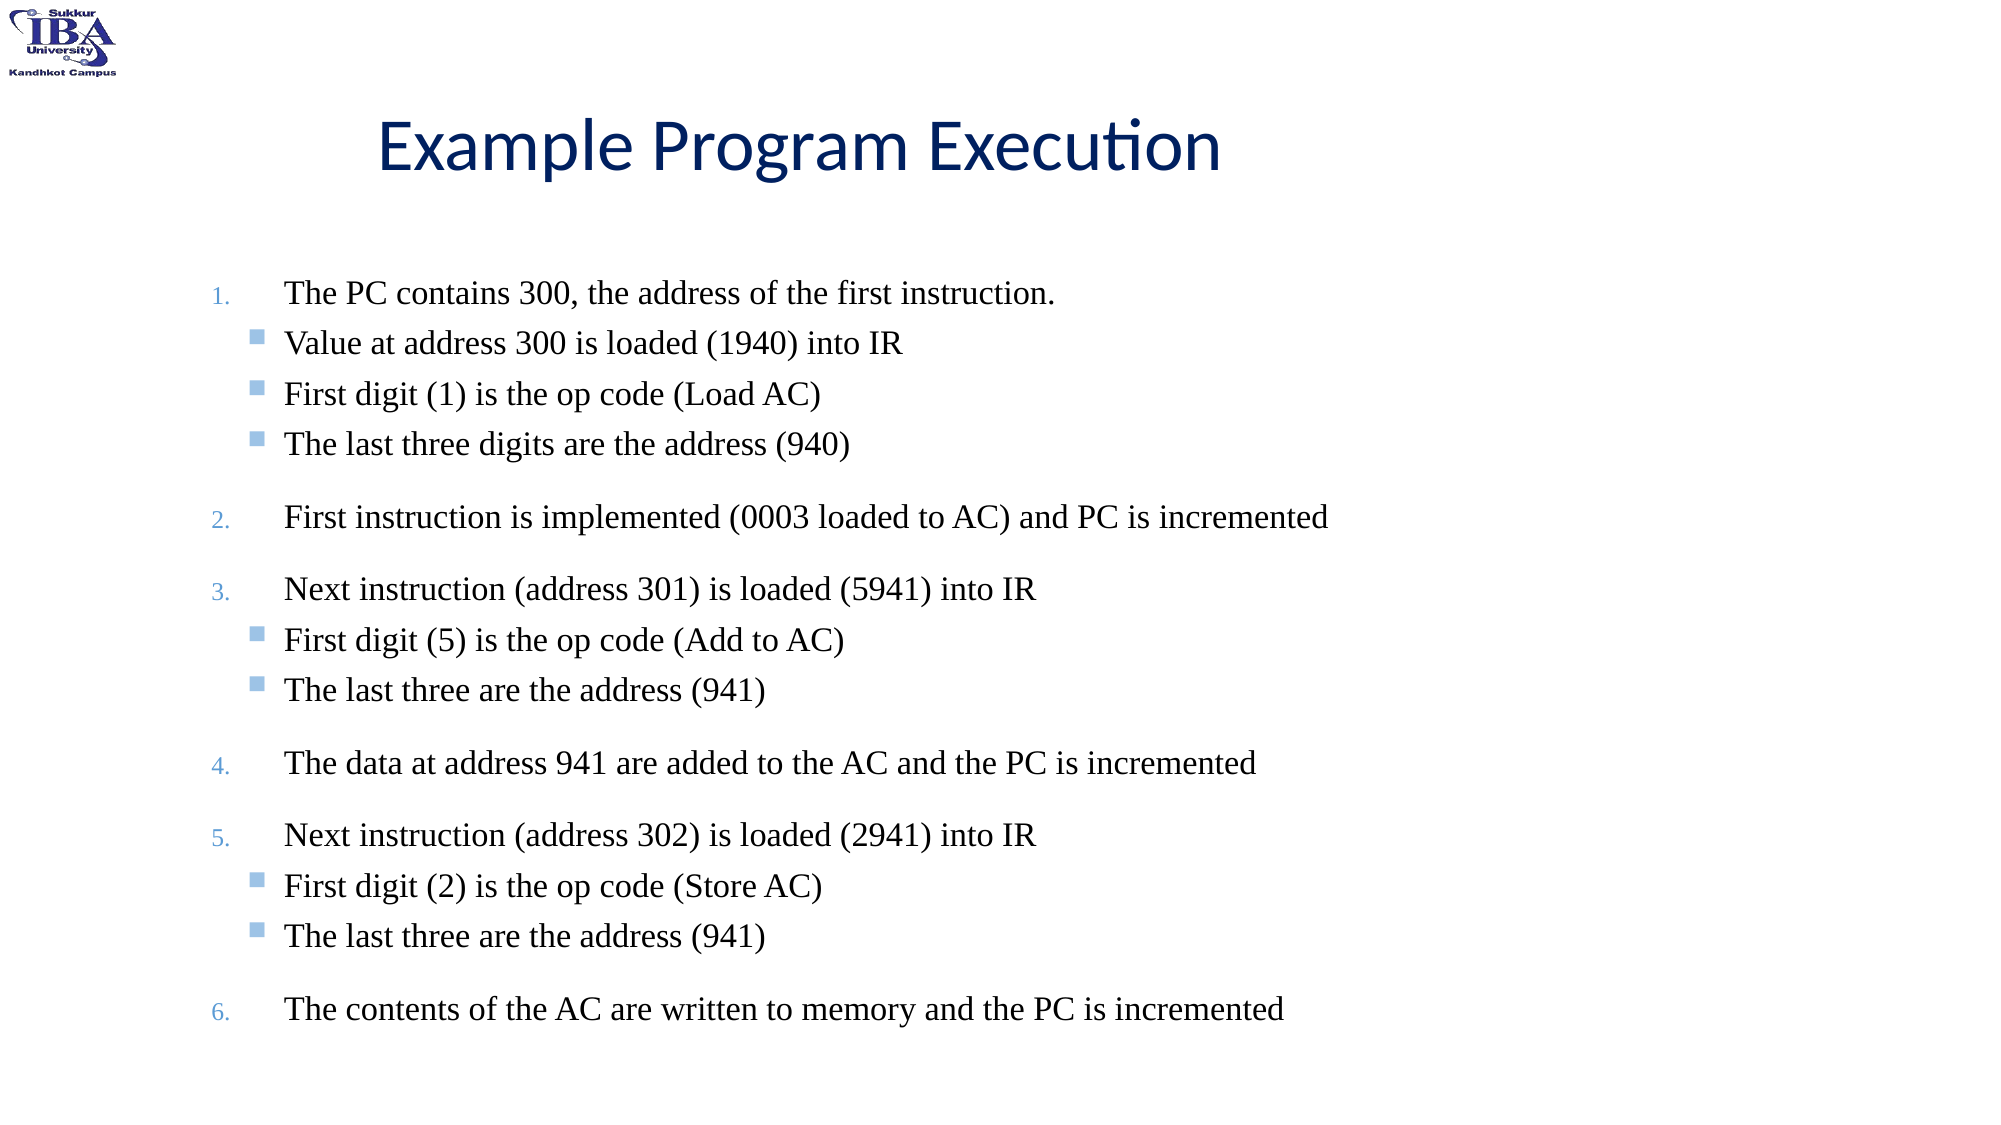

Example Program Execution
The PC contains 300, the address of the first instruction.
Value at address 300 is loaded (1940) into IR
First digit (1) is the op code (Load AC)
The last three digits are the address (940)
First instruction is implemented (0003 loaded to AC) and PC is incremented
Next instruction (address 301) is loaded (5941) into IR
First digit (5) is the op code (Add to AC)
The last three are the address (941)
The data at address 941 are added to the AC and the PC is incremented
Next instruction (address 302) is loaded (2941) into IR
First digit (2) is the op code (Store AC)
The last three are the address (941)
The contents of the AC are written to memory and the PC is incremented